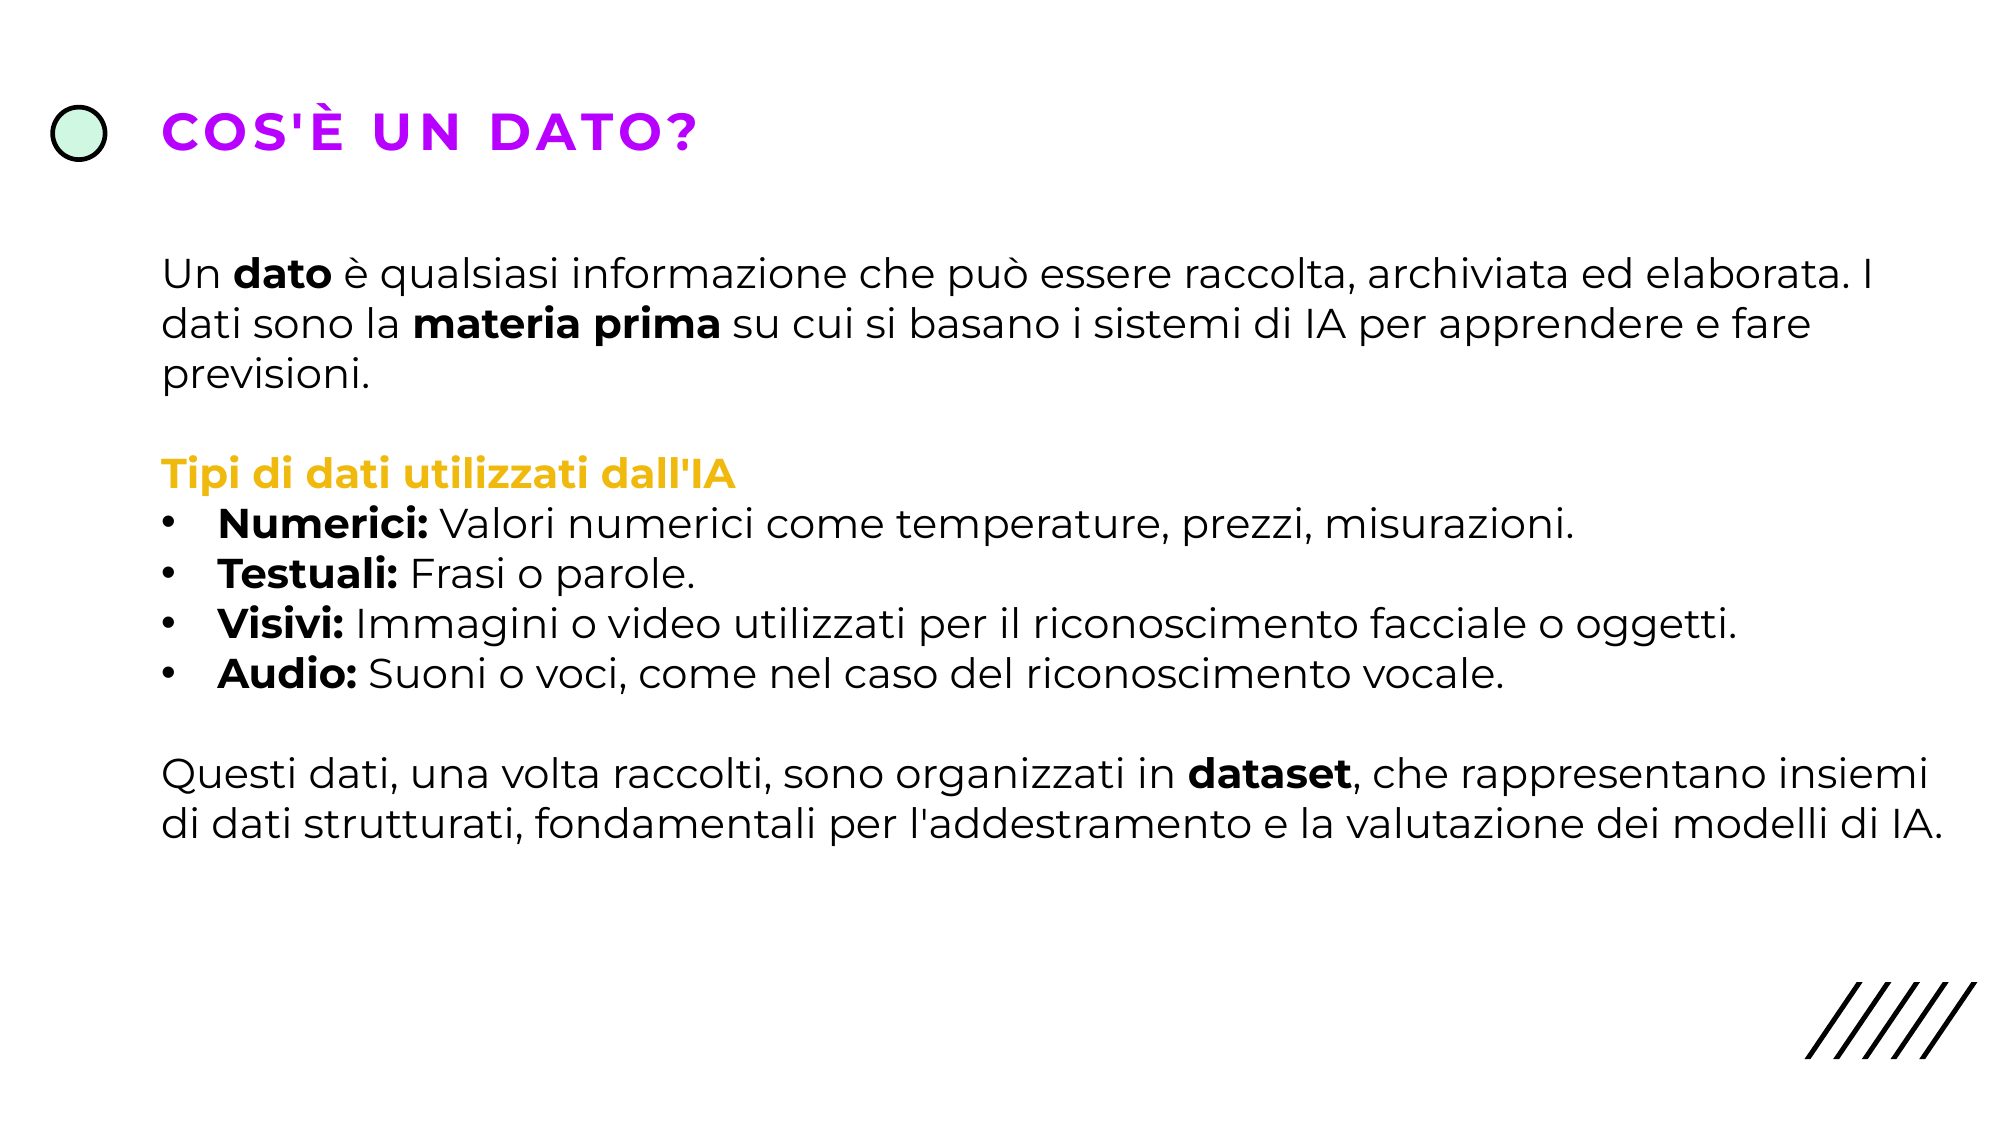

Cos'è un dato?
Un dato è qualsiasi informazione che può essere raccolta, archiviata ed elaborata. I dati sono la materia prima su cui si basano i sistemi di IA per apprendere e fare previsioni.
Tipi di dati utilizzati dall'IA
Numerici: Valori numerici come temperature, prezzi, misurazioni.
Testuali: Frasi o parole.
Visivi: Immagini o video utilizzati per il riconoscimento facciale o oggetti.
Audio: Suoni o voci, come nel caso del riconoscimento vocale.

Questi dati, una volta raccolti, sono organizzati in dataset, che rappresentano insiemi di dati strutturati, fondamentali per l'addestramento e la valutazione dei modelli di IA.